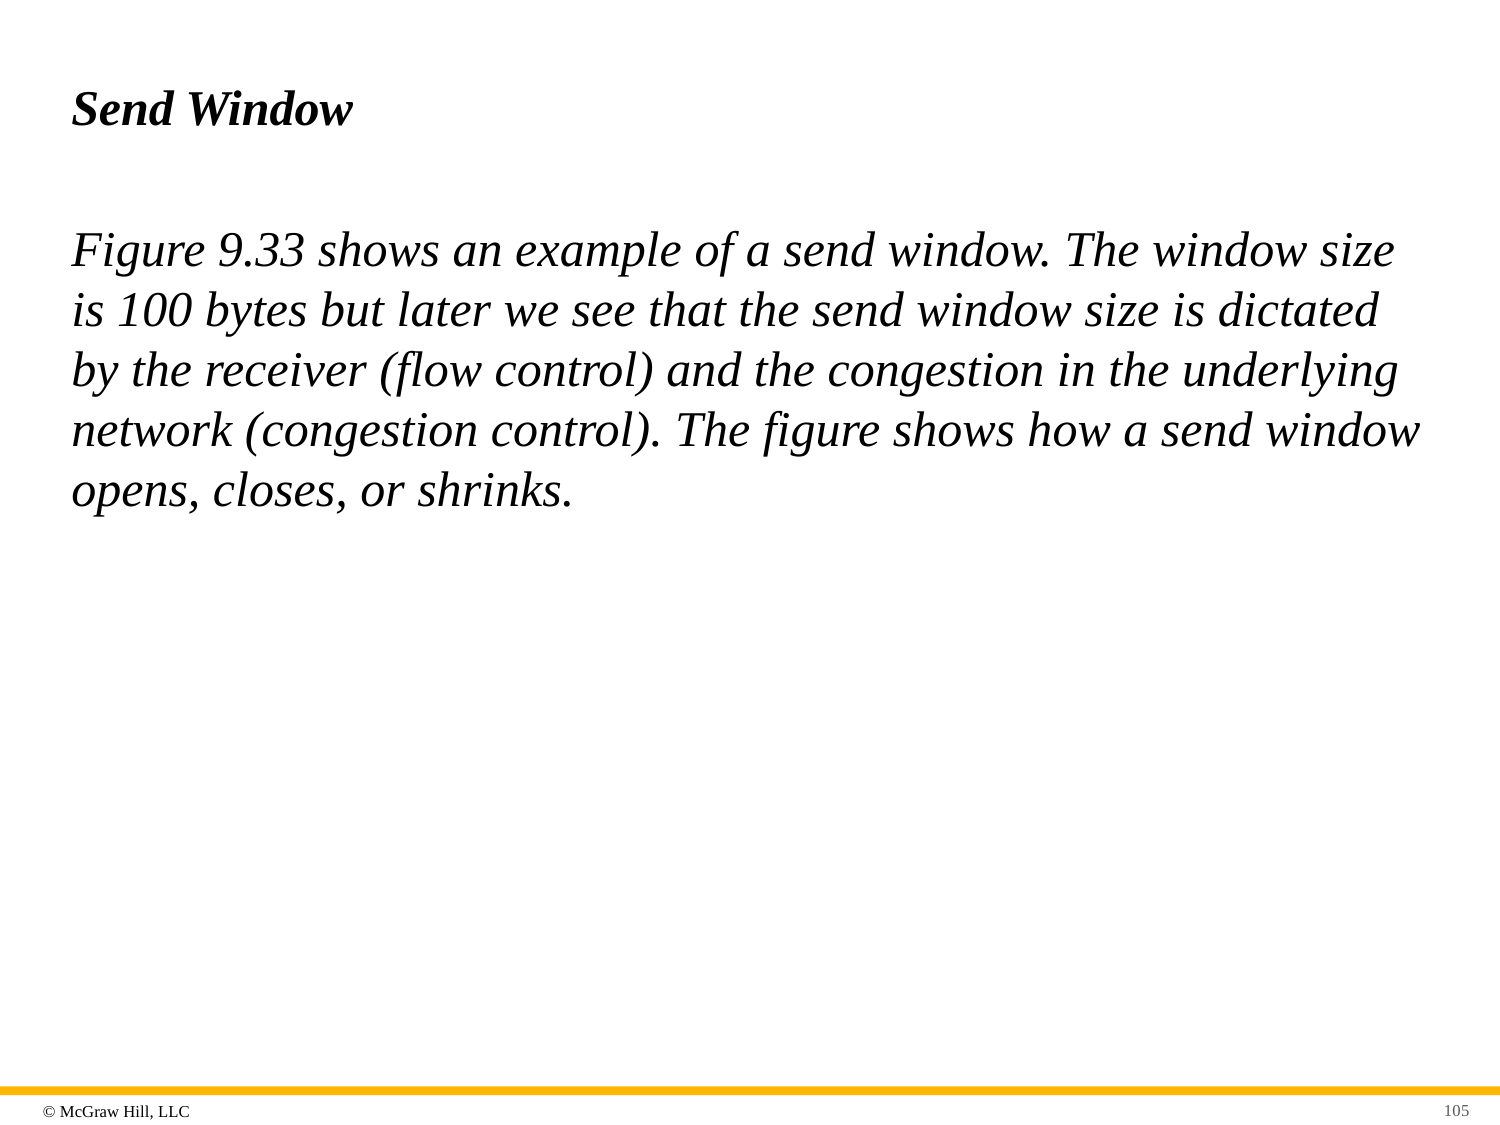

# Send Window
Figure 9.33 shows an example of a send window. The window size is 100 bytes but later we see that the send window size is dictated by the receiver (flow control) and the congestion in the underlying network (congestion control). The figure shows how a send window opens, closes, or shrinks.
105